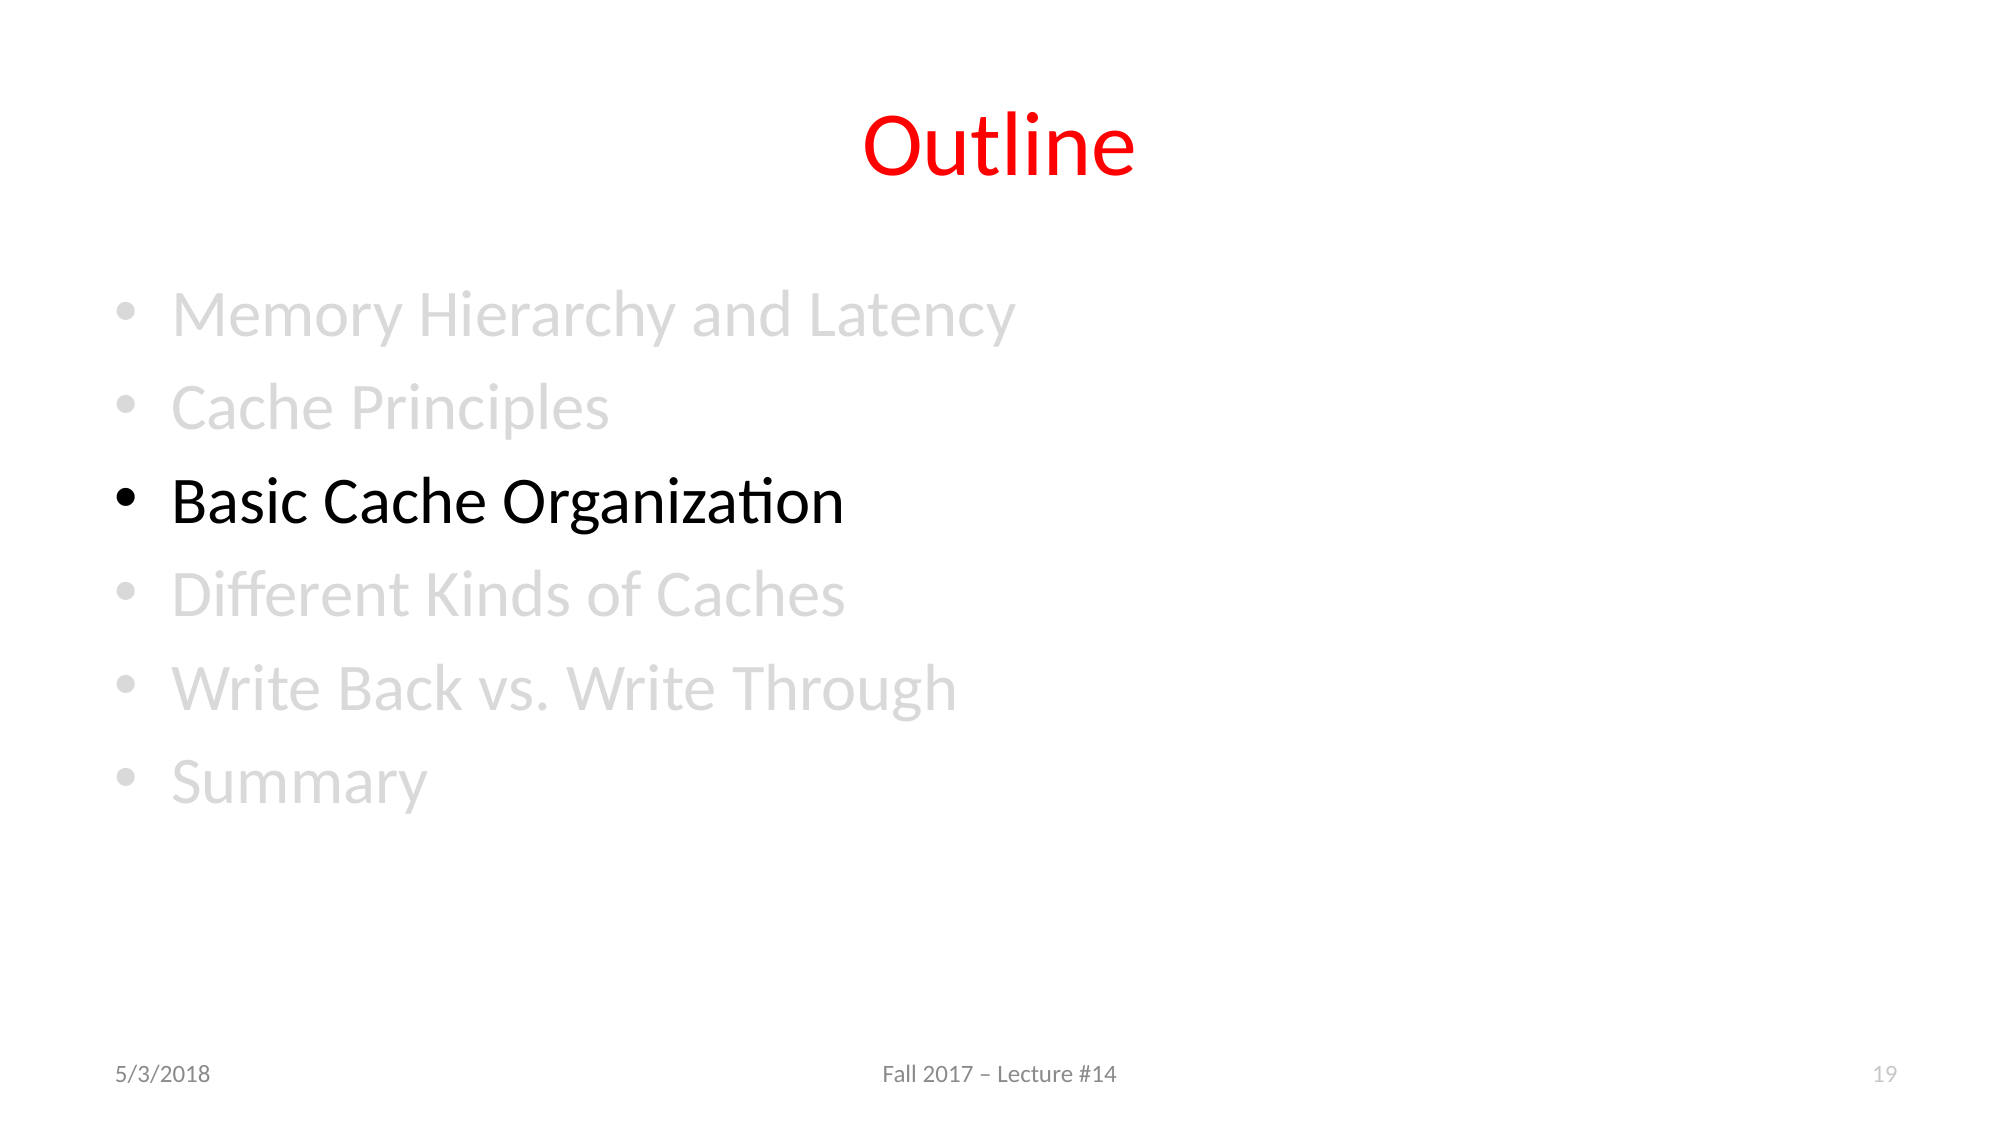

# Outline
Memory Hierarchy and Latency
Cache Principles
Basic Cache Organization
Different Kinds of Caches
Write Back vs. Write Through
Summary

5/3/2018
Fall 2017 – Lecture #14
19